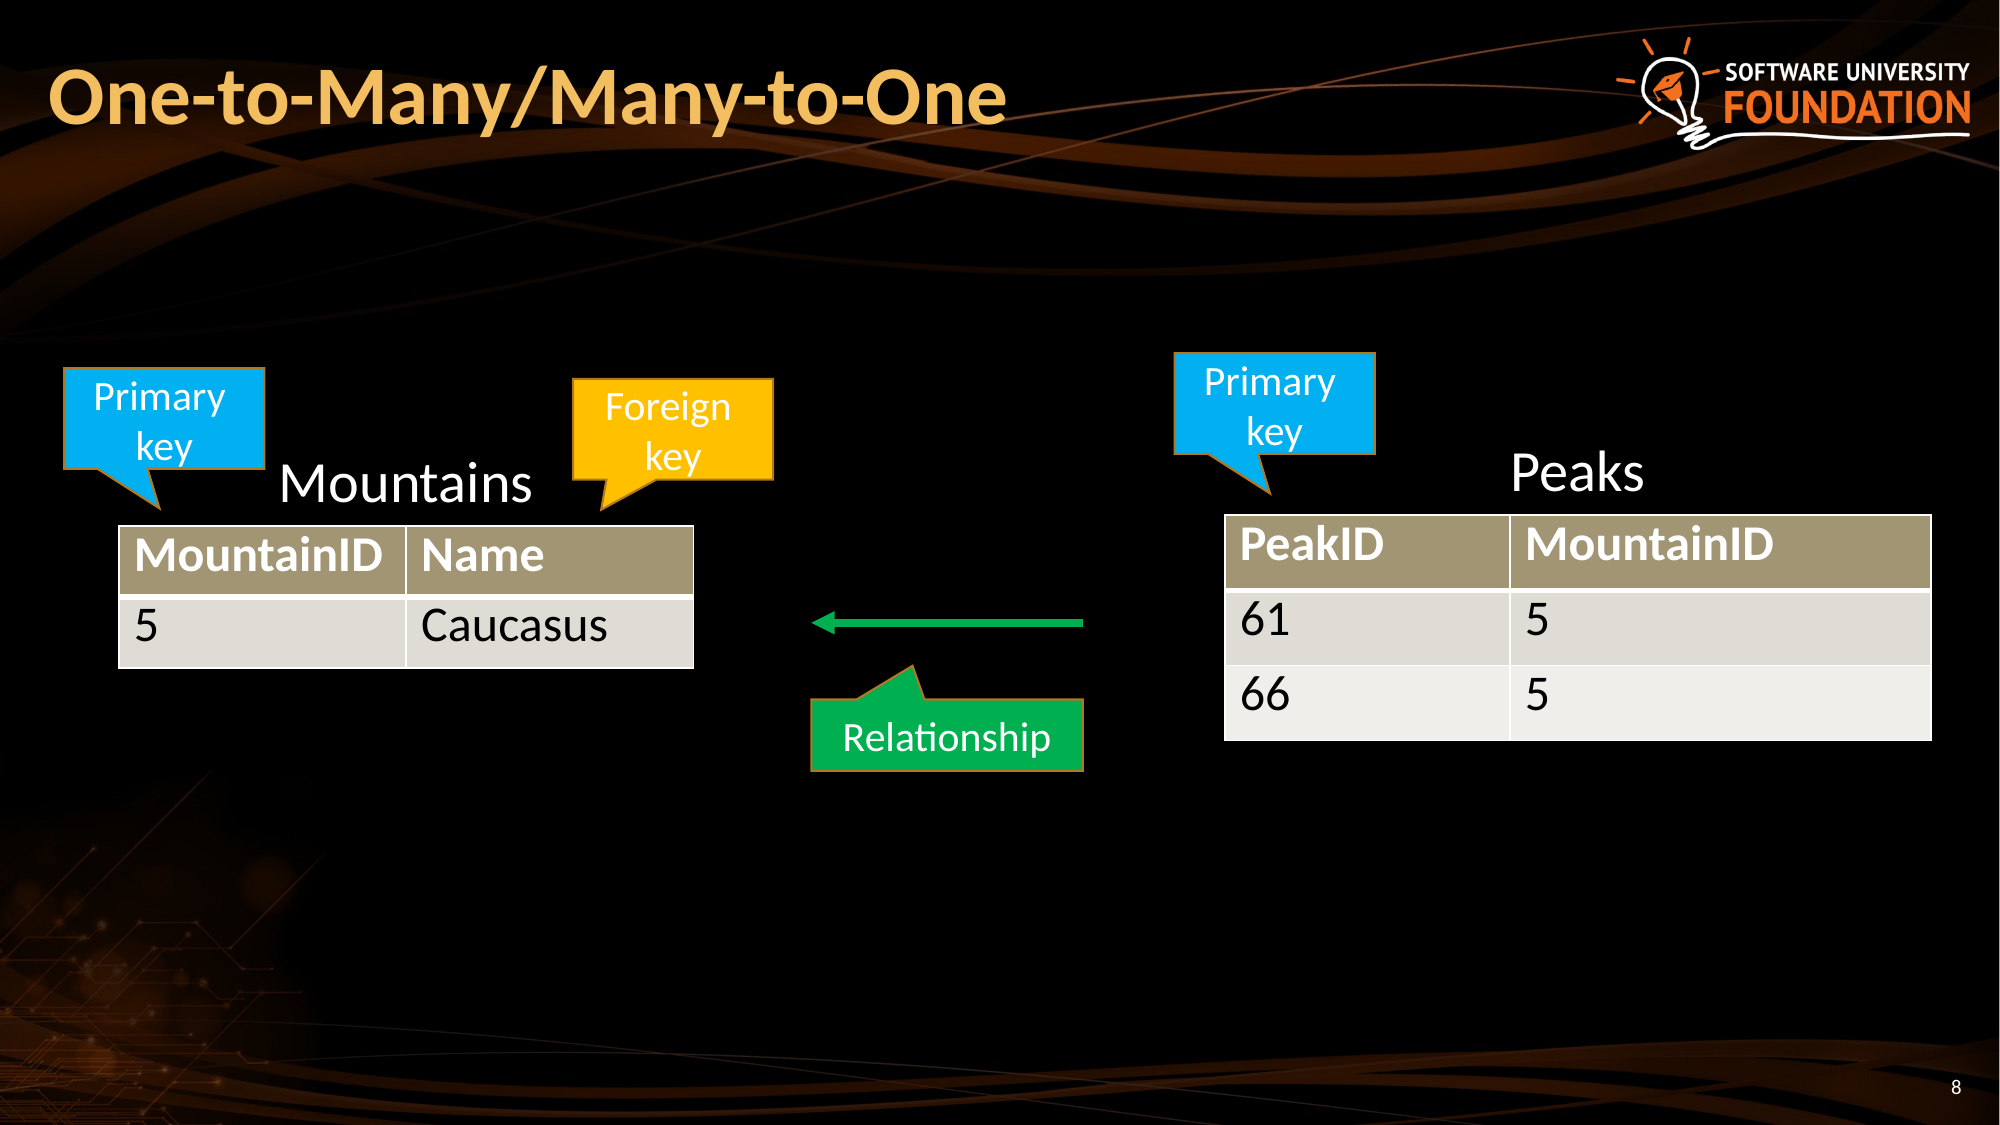

# One-to-Many/Many-to-One
Primary
key
Primary
key
Foreign
key
Peaks
Mountains
| PeakID | MountainID |
| --- | --- |
| 61 | 5 |
| 66 | 5 |
| MountainID | Name |
| --- | --- |
| 5 | Caucasus |
Relationship
8